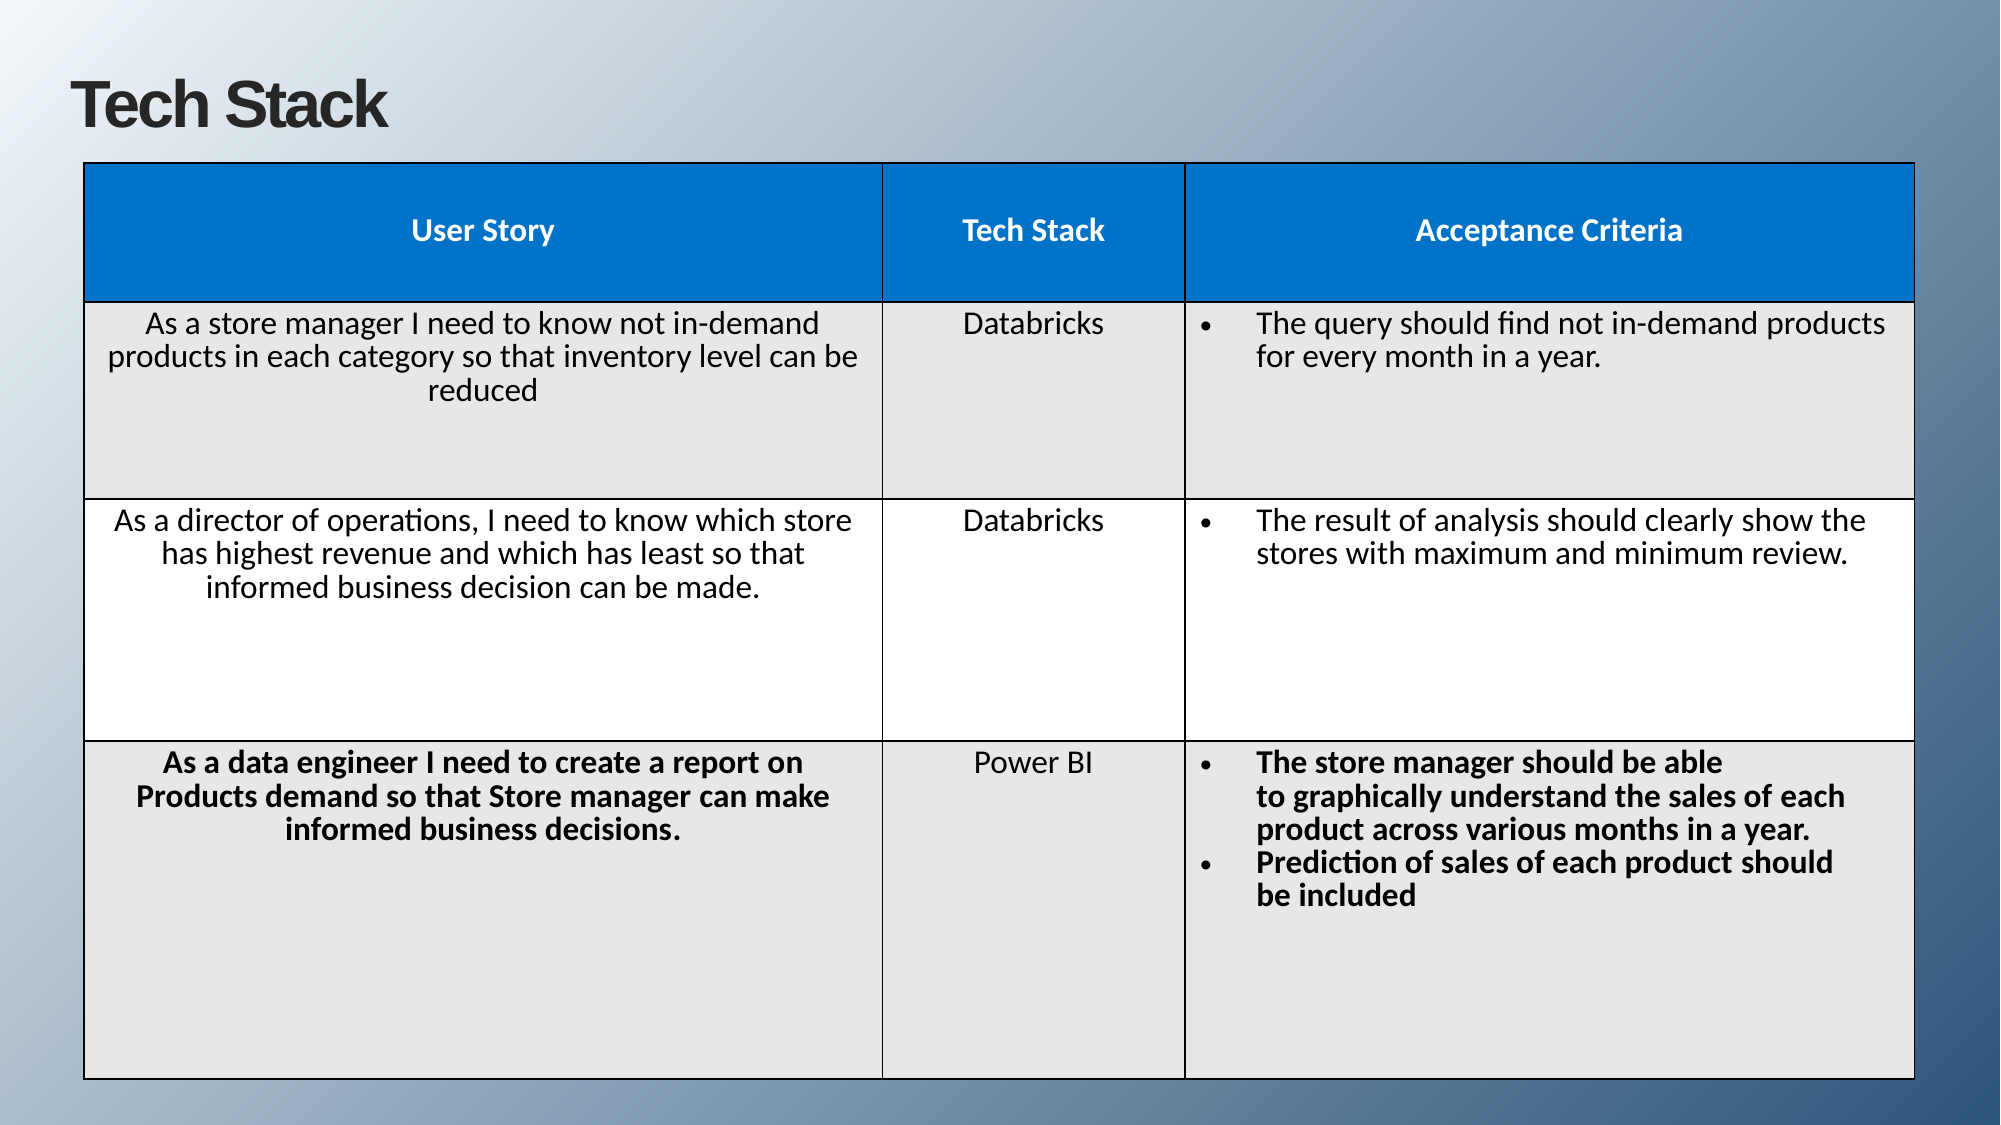

# Tech Stack
| User Story​ | Tech Stack​ | Acceptance Criteria​ |
| --- | --- | --- |
| As a store manager I need to know not in-demand products in each category so that inventory level can be reduced​ | Databricks​ | The query should find not in-demand products for every month in a year.​ |
| As a director of operations, I need to know which store has highest revenue and which has least so that informed business decision can be made.​ | Databricks​ | The result of analysis should clearly show the stores with maximum and minimum review.​ |
| As a data engineer I need to create a report on Products demand so that Store manager can make informed business decisions​. | Power BI​ | The store manager should be able to graphically understand the sales of each product across various months in a year.​ Prediction of sales of each product should be included​ |
|  |  |  |
| --- | --- | --- |
|  |  |  |
|  |  |  |
|  |  |  |